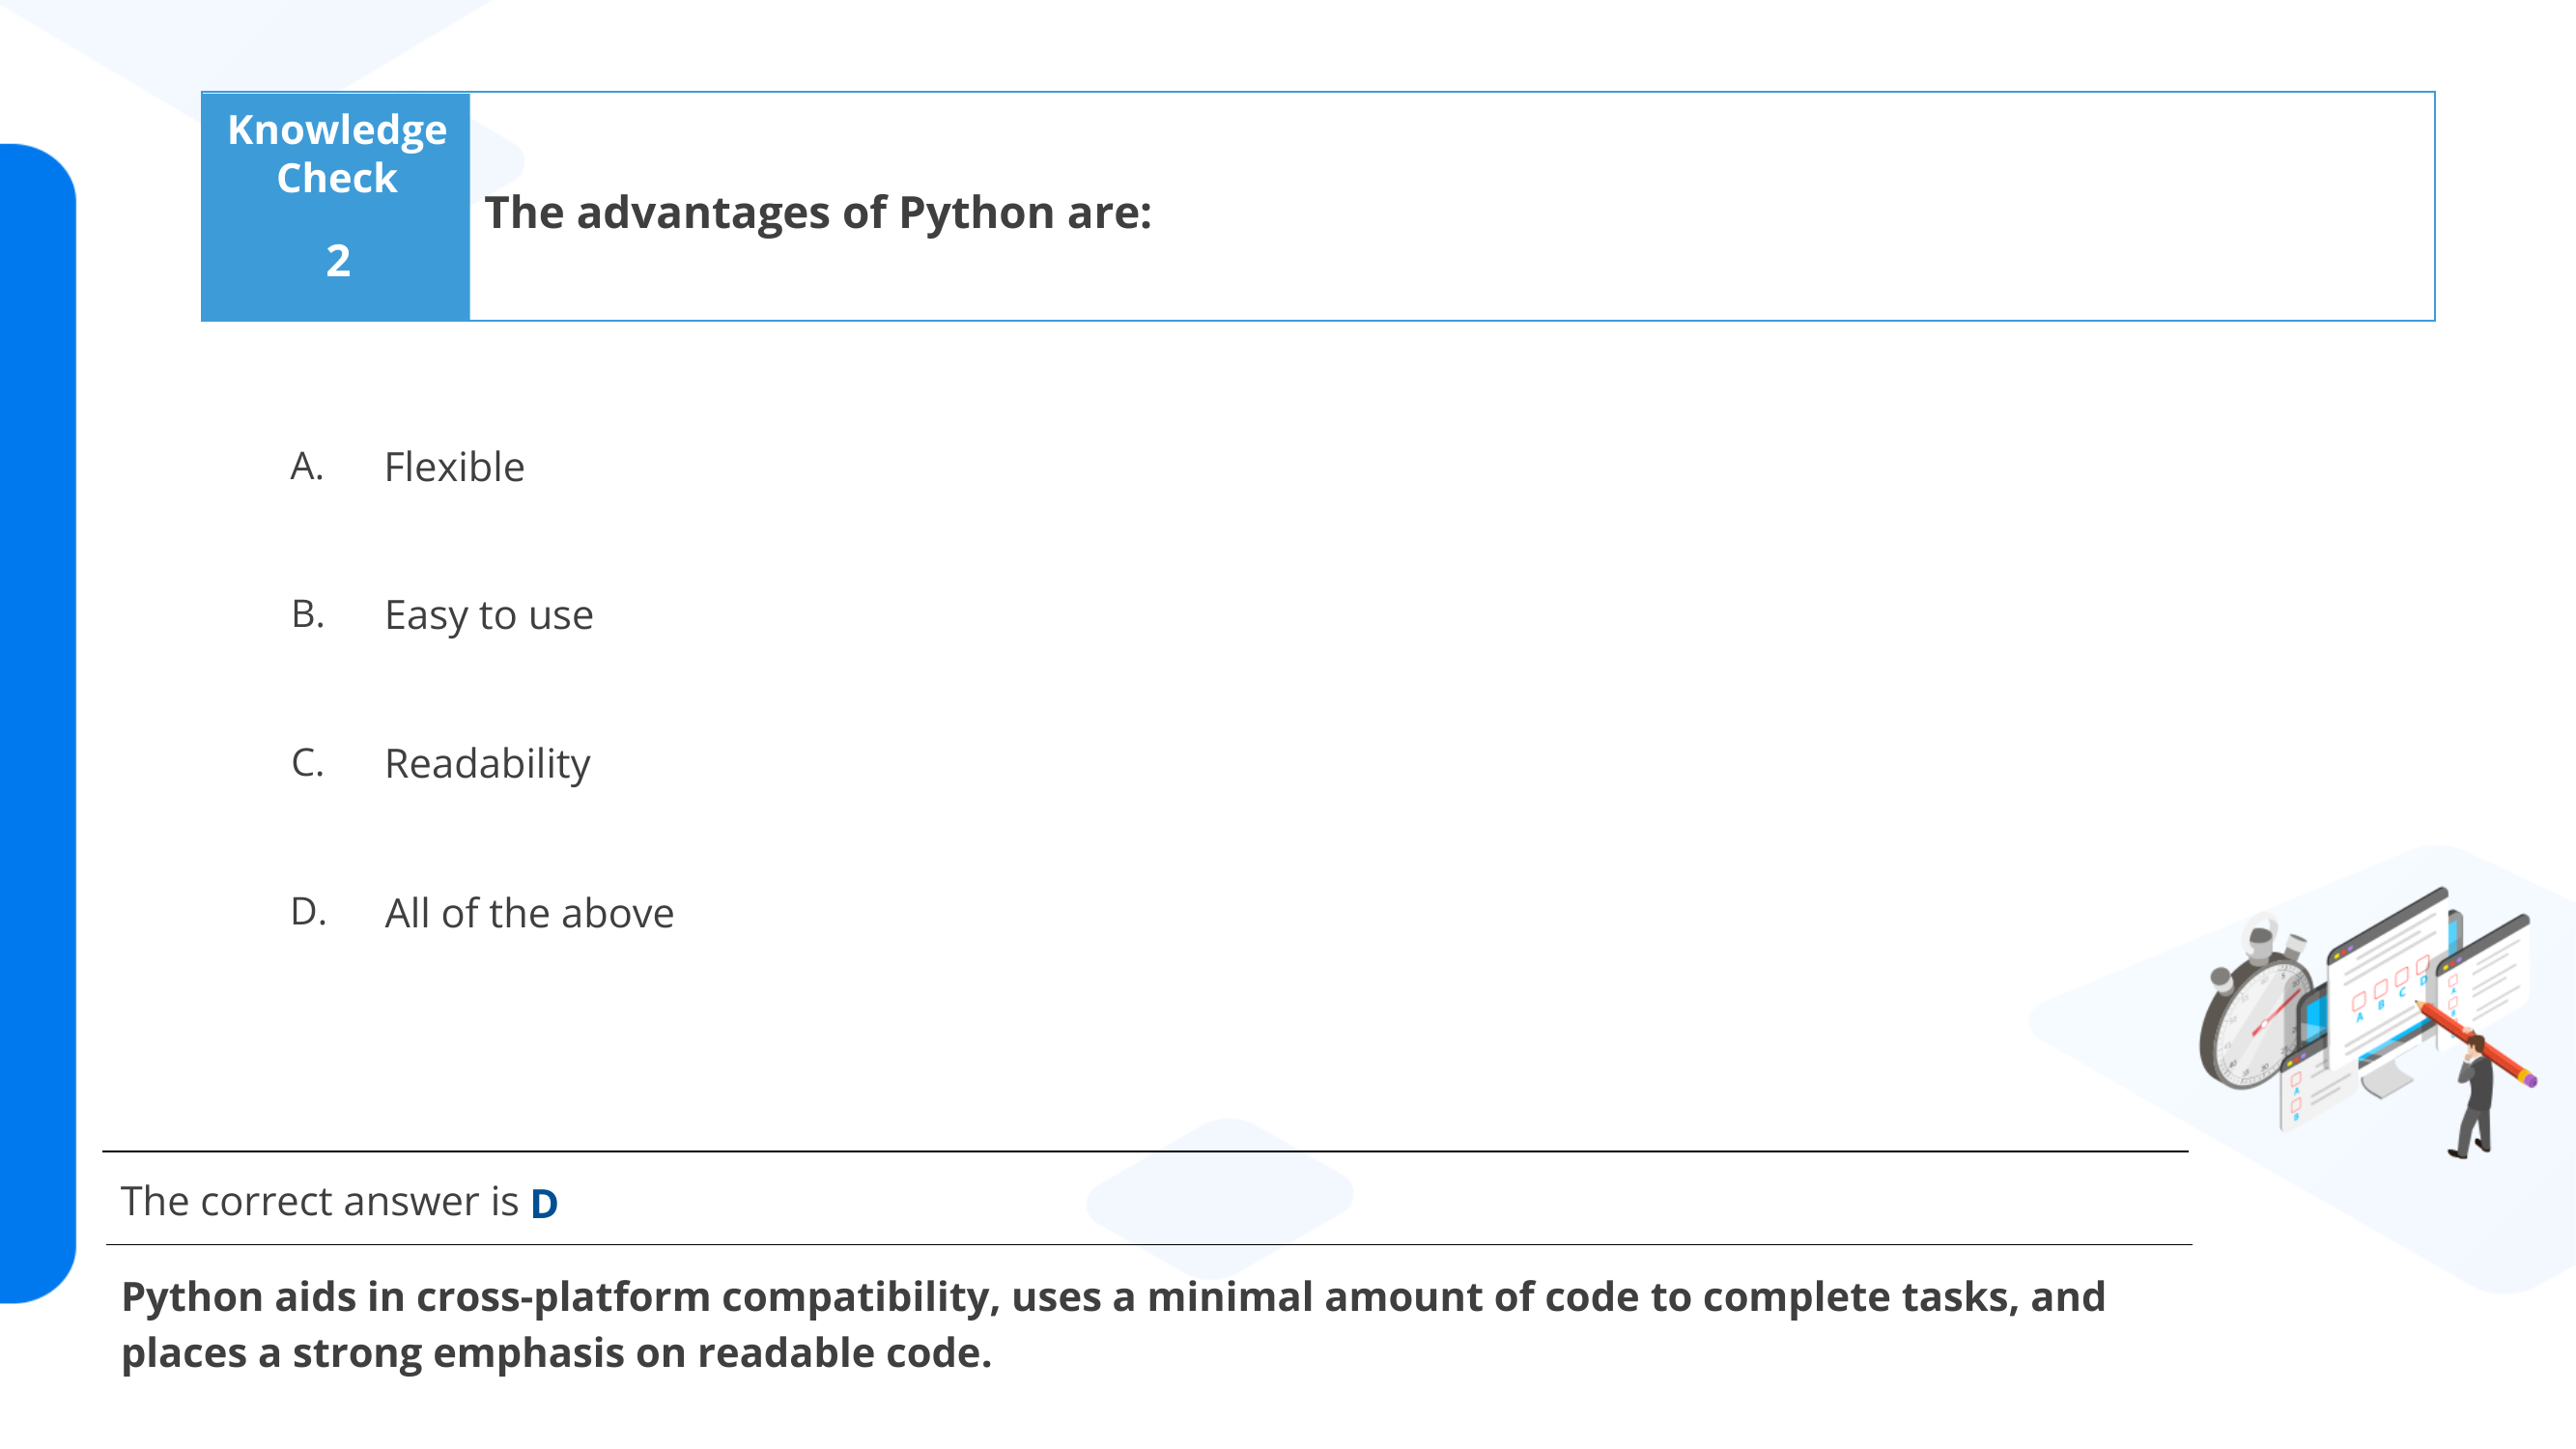

The advantages of Python are:​
2
Flexible
Easy to use​
Readability​
All of the above​
D
Python aids in cross-platform compatibility, uses a minimal amount of code to complete tasks, and places a strong emphasis on readable code.​